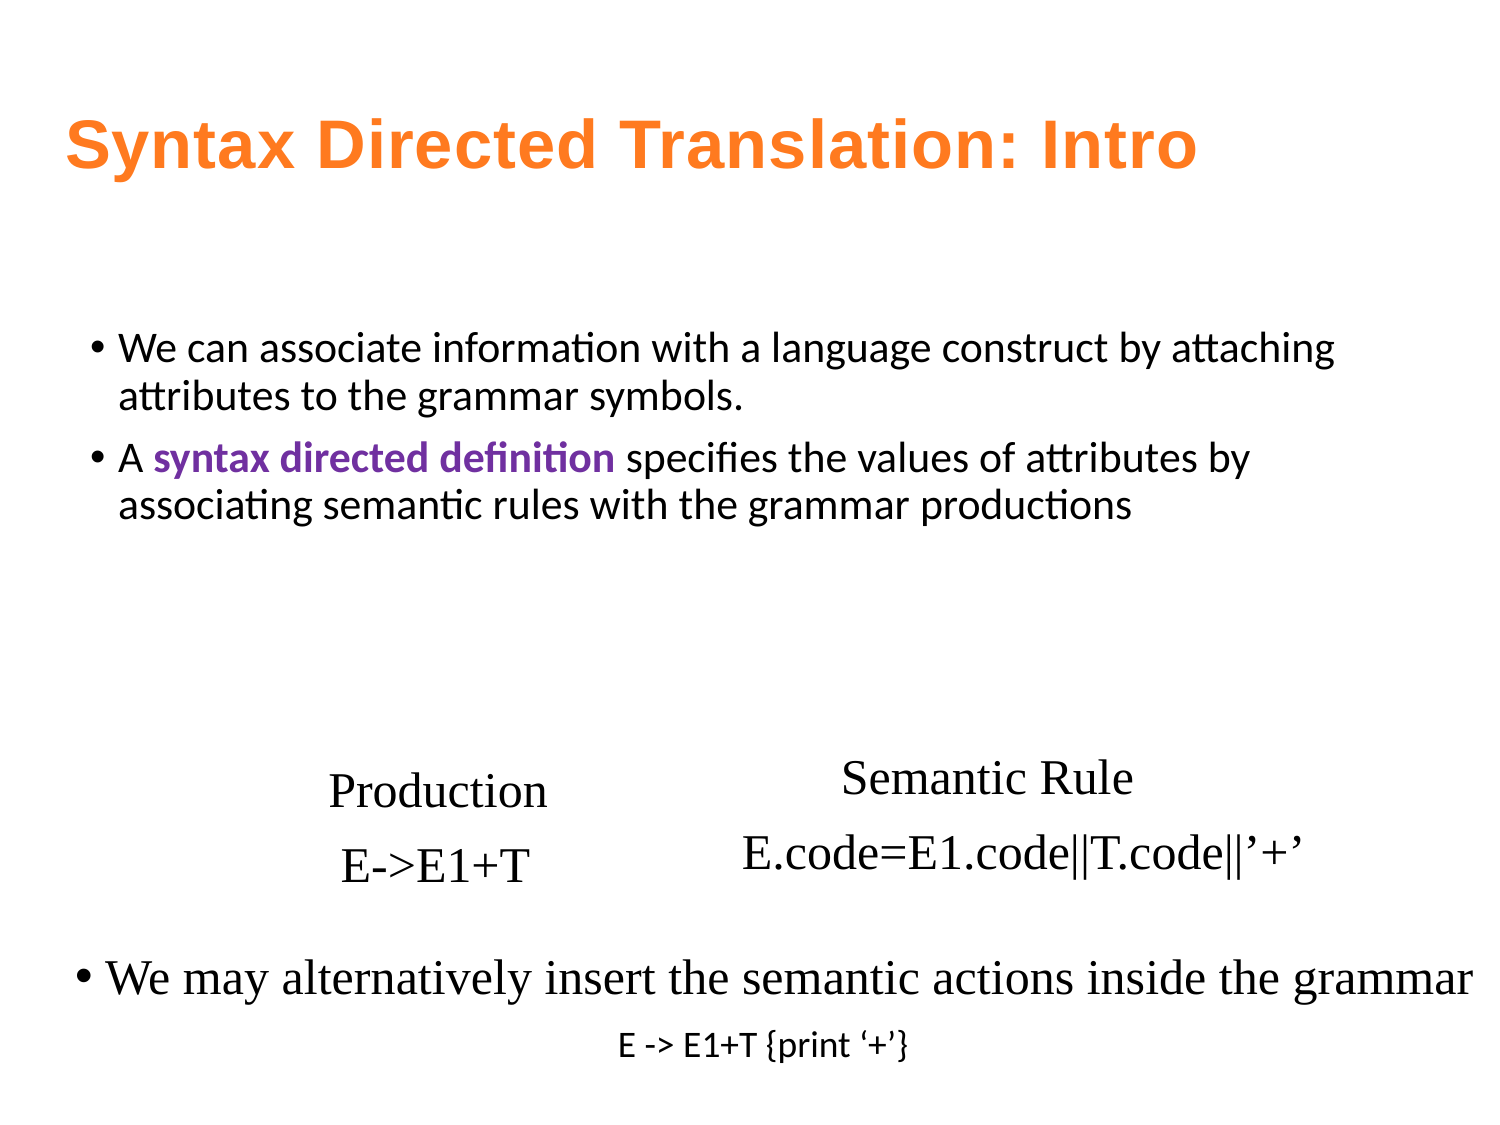

# Syntax Directed Translation: Intro
We can associate information with a language construct by attaching attributes to the grammar symbols.
A syntax directed definition specifies the values of attributes by associating semantic rules with the grammar productions
Semantic Rule
Production
E.code=E1.code||T.code||’+’
E->E1+T
 We may alternatively insert the semantic actions inside the grammar
E -> E1+T {print ‘+’}